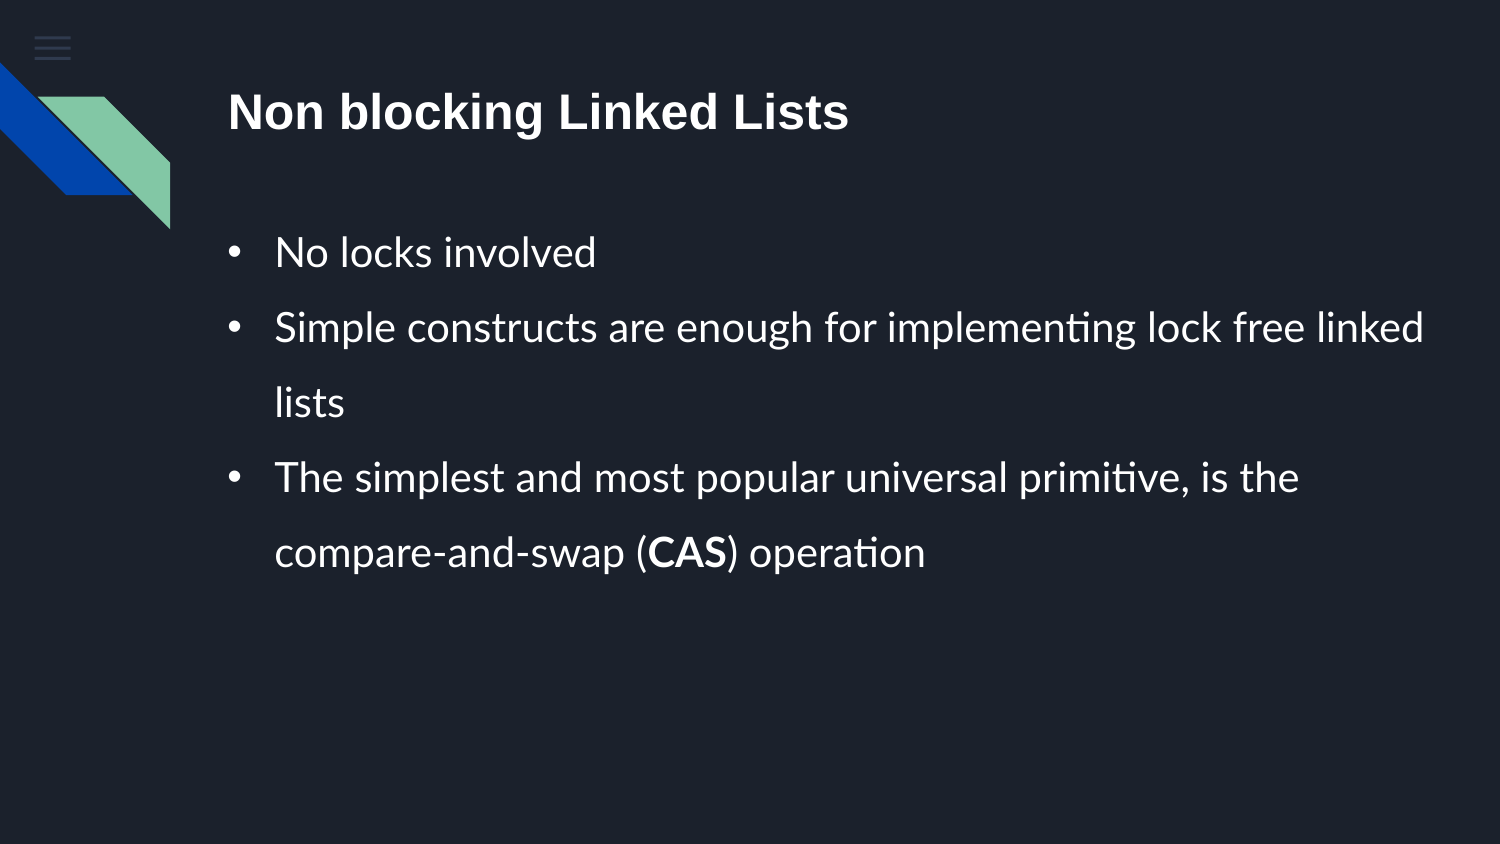

# Non blocking Linked Lists
No locks involved
Simple constructs are enough for implementing lock free linked lists
The simplest and most popular universal primitive, is the compare-and-swap (CAS) operation